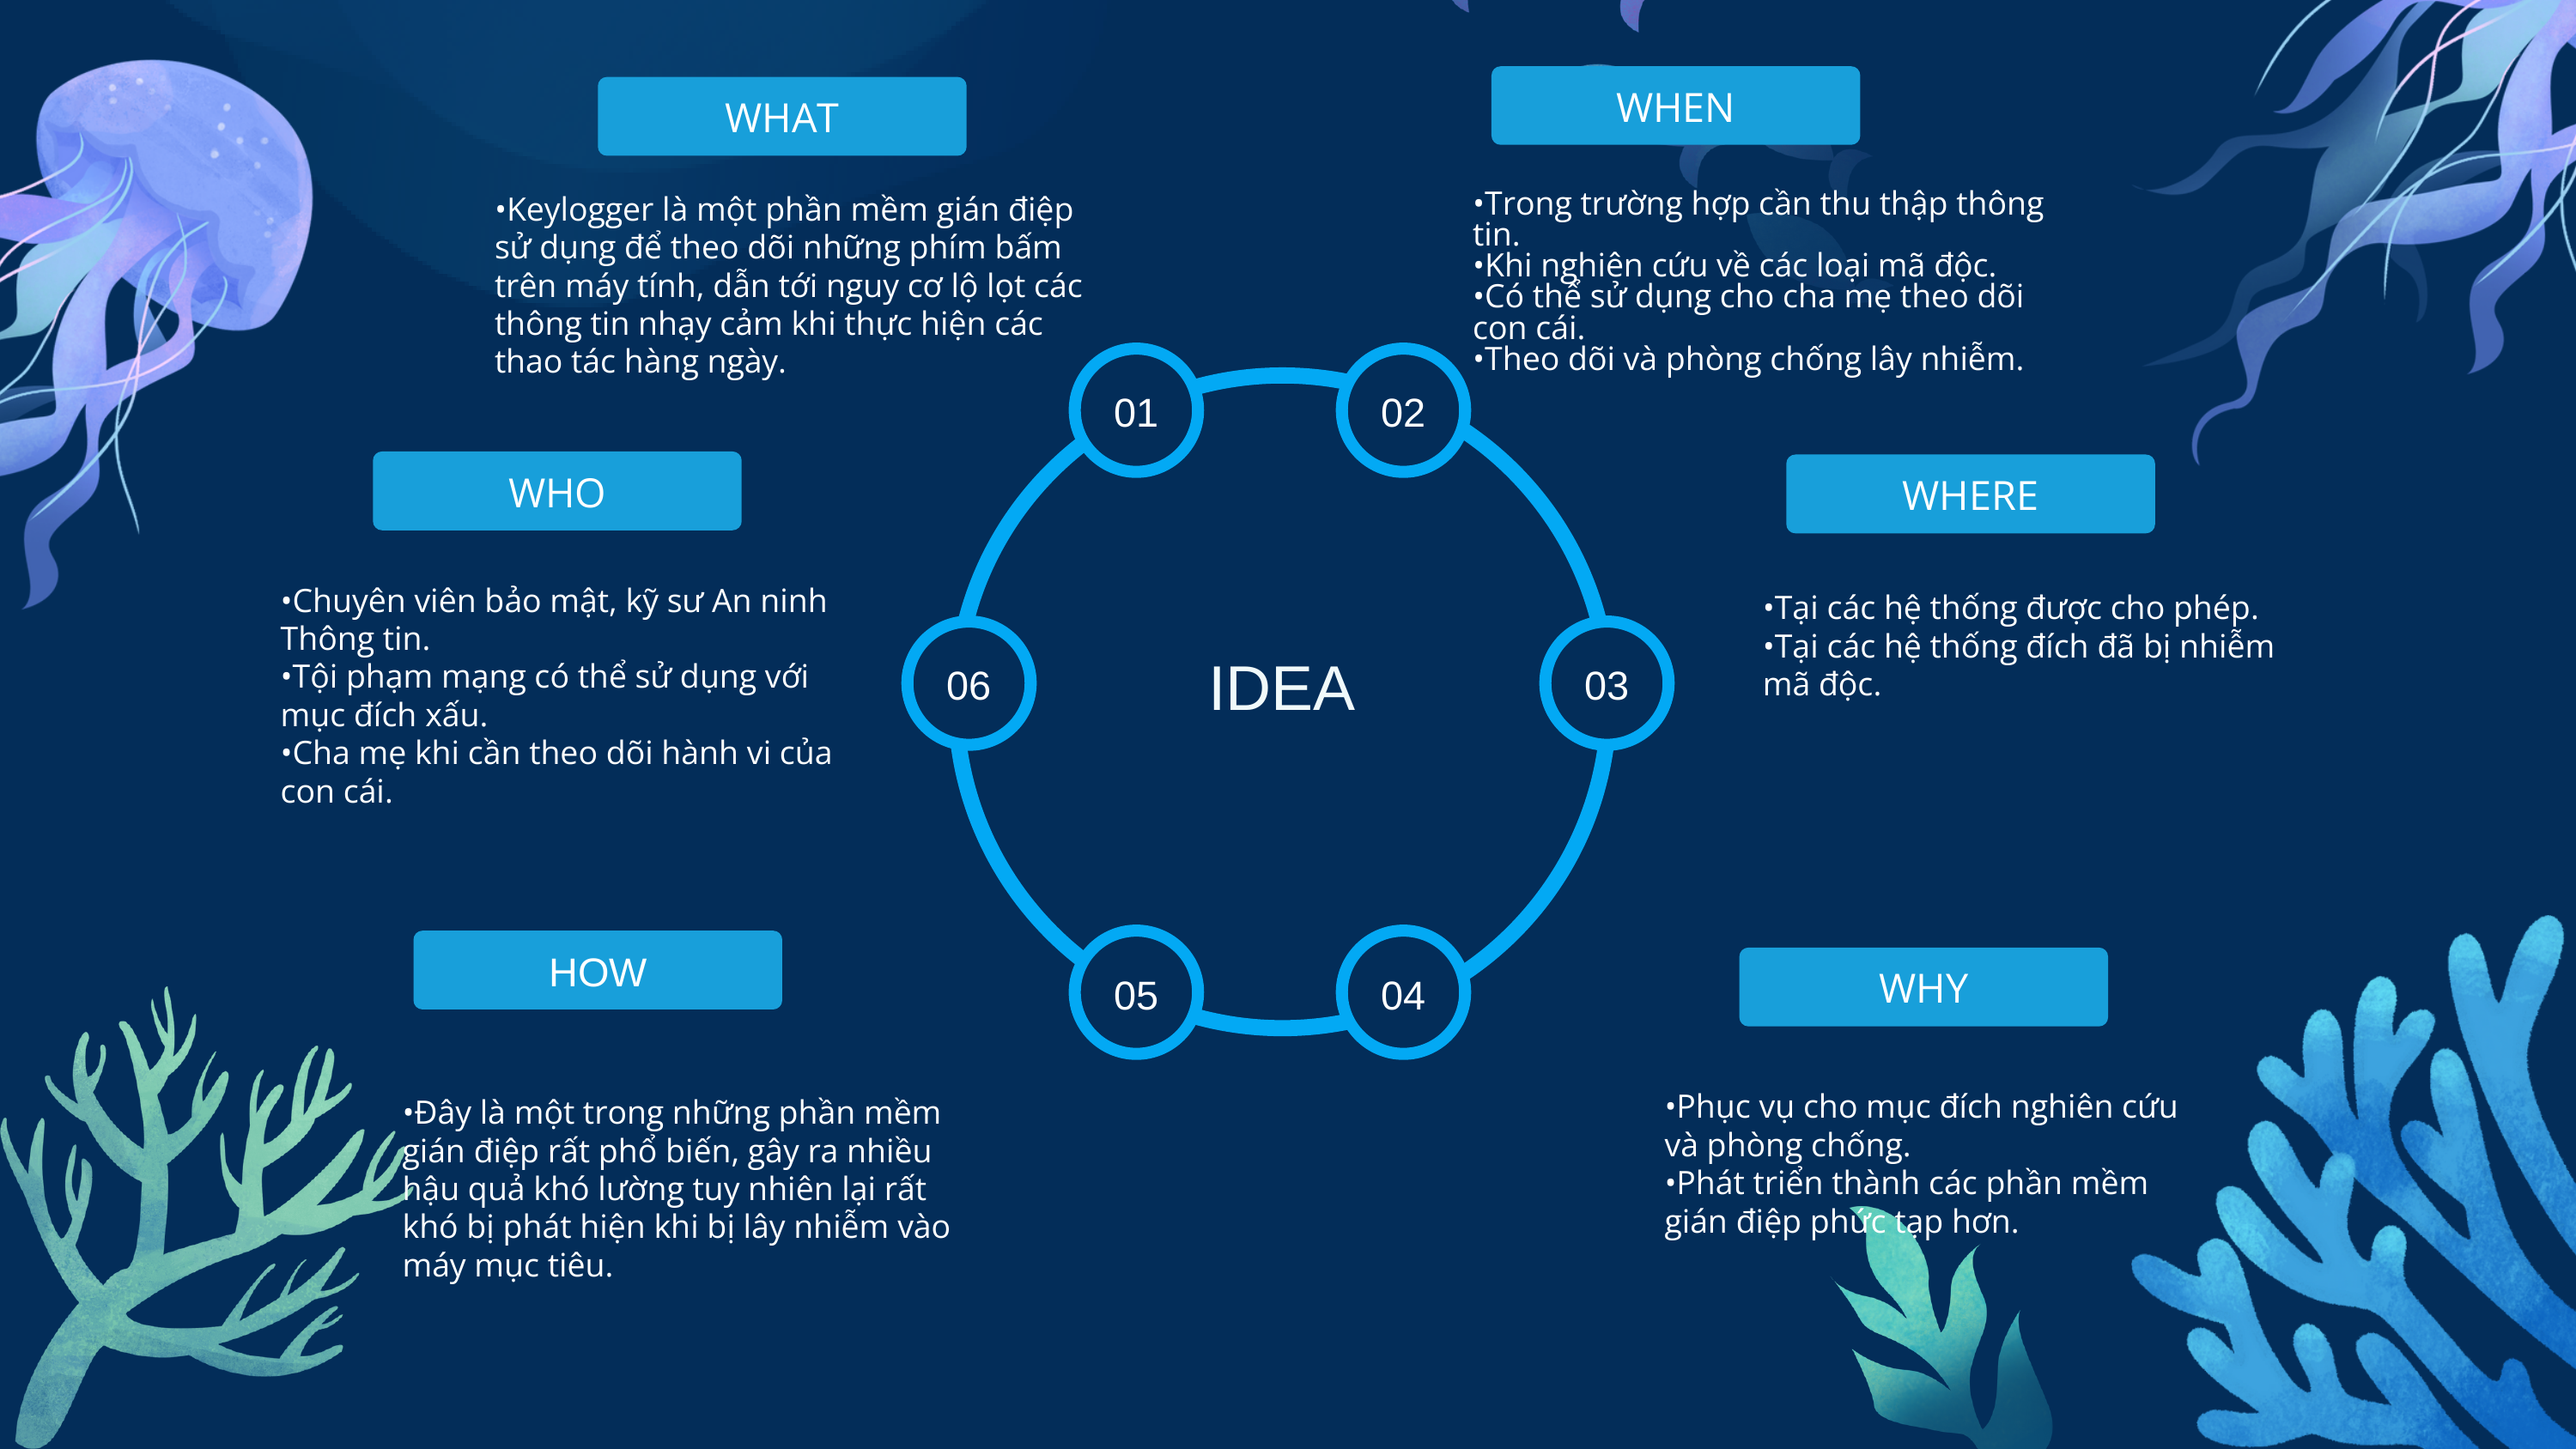

WHEN

WHAT
•Keylogger là một phần mềm gián điệp sử dụng để theo dõi những phím bấm trên máy tính, dẫn tới nguy cơ lộ lọt các thông tin nhạy cảm khi thực hiện các thao tác hàng ngày.

•Trong trường hợp cần thu thập thông tin.
•Khi nghiên cứu về các loại mã độc.
•Có thể sử dụng cho cha mẹ theo dõi con cái.
•Theo dõi và phòng chống lây nhiễm.

01

02

WHO

WHERE
•Chuyên viên bảo mật, kỹ sư An ninh Thông tin.
•Tội phạm mạng có thể sử dụng với mục đích xấu.
•Cha mẹ khi cần theo dõi hành vi của con cái.

•Tại các hệ thống được cho phép.
•Tại các hệ thống đích đã bị nhiễm mã độc.

06

03
IDEA

HOW

05

04

WHY

•Phục vụ cho mục đích nghiên cứu và phòng chống.
•Phát triển thành các phần mềm gián điệp phức tạp hơn.

•Đây là một trong những phần mềm gián điệp rất phổ biến, gây ra nhiều hậu quả khó lường tuy nhiên lại rất khó bị phát hiện khi bị lây nhiễm vào máy mục tiêu.